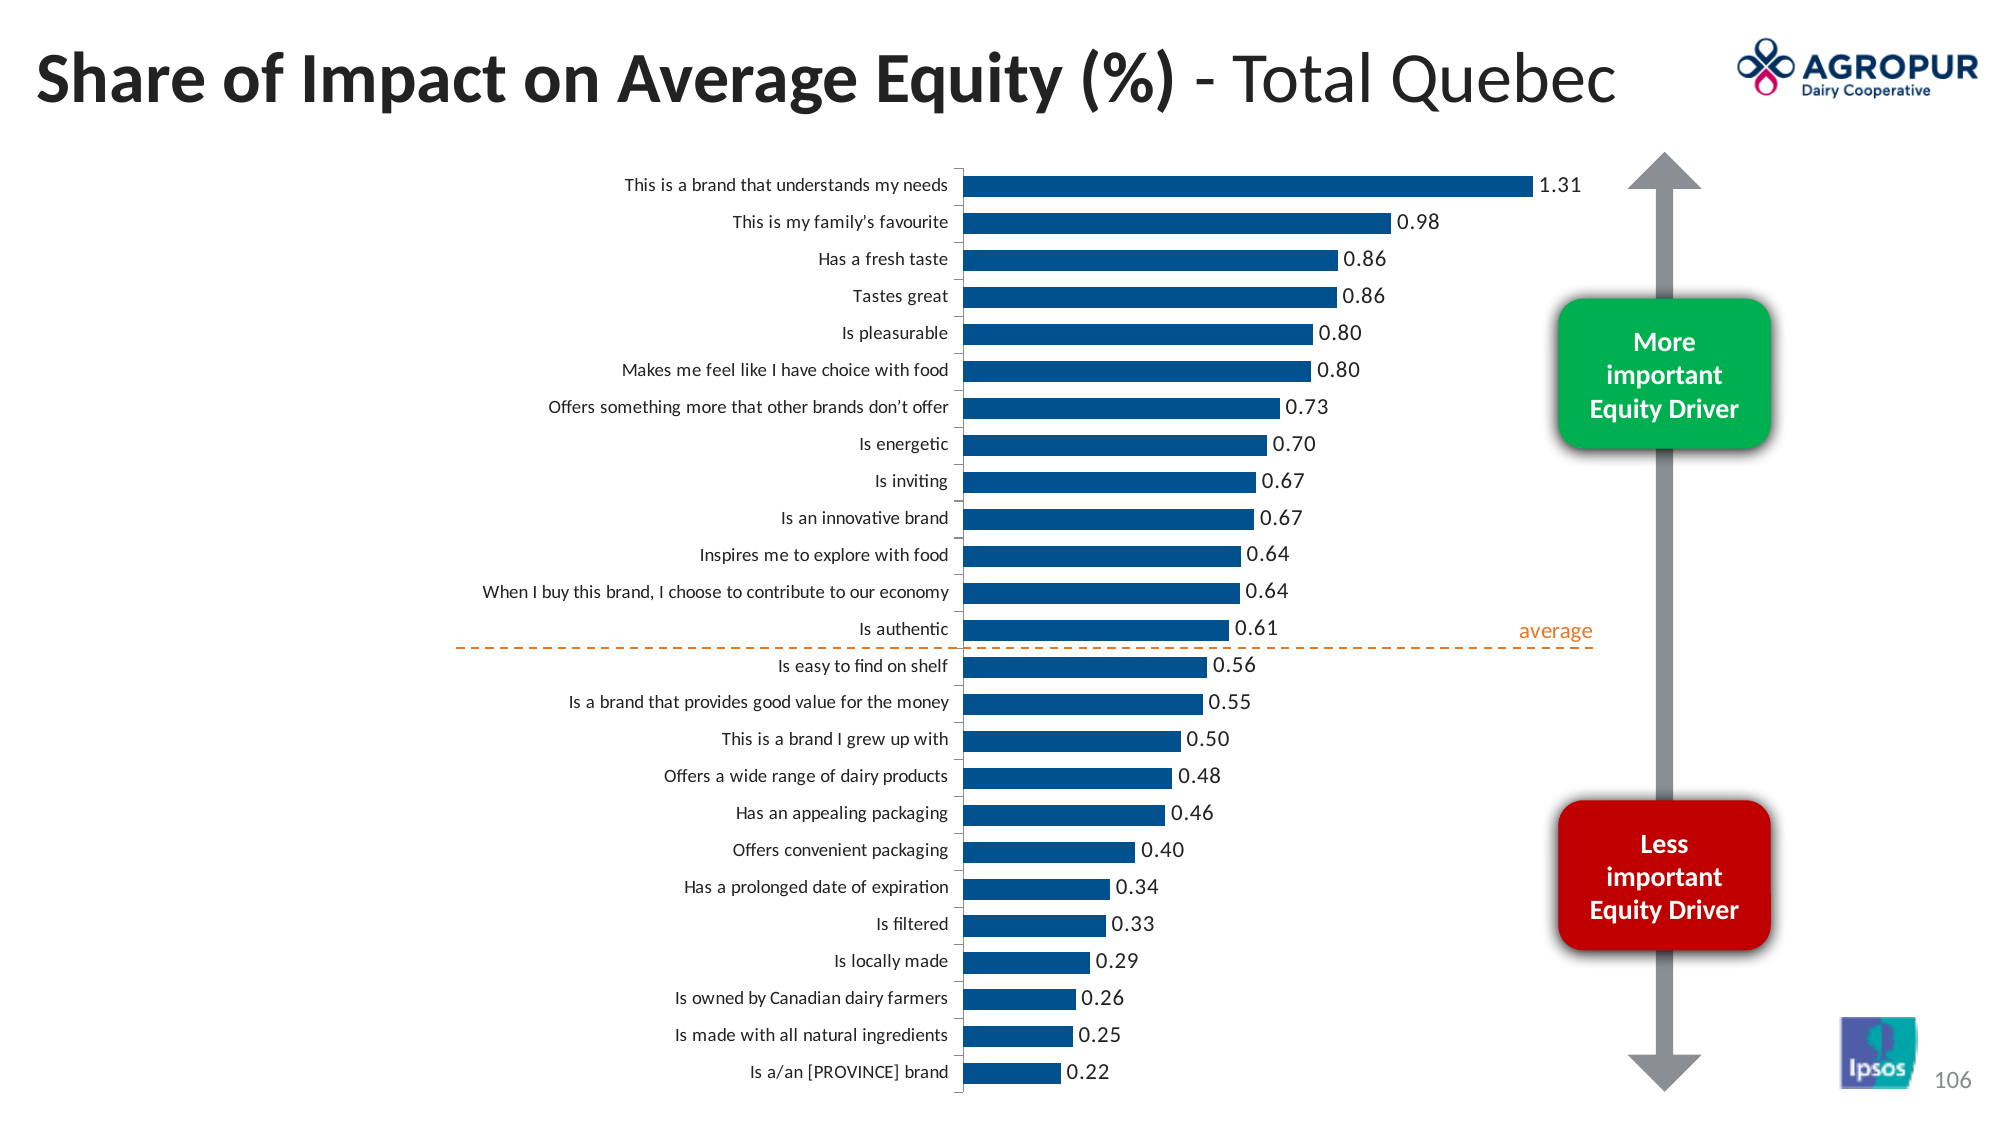

# Share of Impact on Average Equity (%) - Total Quebec

More important Equity Driver
Less important Equity Driver

### Chart

| Category | Column1 |
|---|---|
| This is a brand that understands my needs | 1.3096973896026611 |
| This is my family’s favourite | 0.9840478301048279 |
| Has a fresh taste | 0.8616687059402466 |
| Tastes great | 0.8586118817329407 |
| Is pleasurable | 0.8042986392974854 |
| Makes me feel like I have choice with food | 0.8008071780204773 |
| Offers something more that other brands don’t offer | 0.7277538180351257 |
| Is energetic | 0.6984301805496216 |
| Is inviting | 0.6735106110572815 |
| Is an innovative brand | 0.6688035726547241 |
| Inspires me to explore with food | 0.6383556723594666 |
| When I buy this brand, I choose to contribute to our economy | 0.6361733675003052 |
| Is authentic | 0.6120414733886719 |
| Is easy to find on shelf | 0.5612016916275024 |
| Is a brand that provides good value for the money | 0.5507755279541016 |
| This is a brand I grew up with | 0.5002902150154114 |
| Offers a wide range of dairy products | 0.481229305267334 |
| Has an appealing packaging | 0.46464261412620544 |
| Offers convenient packaging | 0.39616647362709045 |
| Has a prolonged date of expiration | 0.3377646803855896 |
| Is filtered | 0.3278309106826782 |
| Is locally made | 0.29144659638404846 |
| Is owned by Canadian dairy farmers | 0.2587050497531891 |
| Is made with all natural ingredients | 0.25181660056114197 |
| Is a/an [PROVINCE] brand | 0.22459974884986877 |